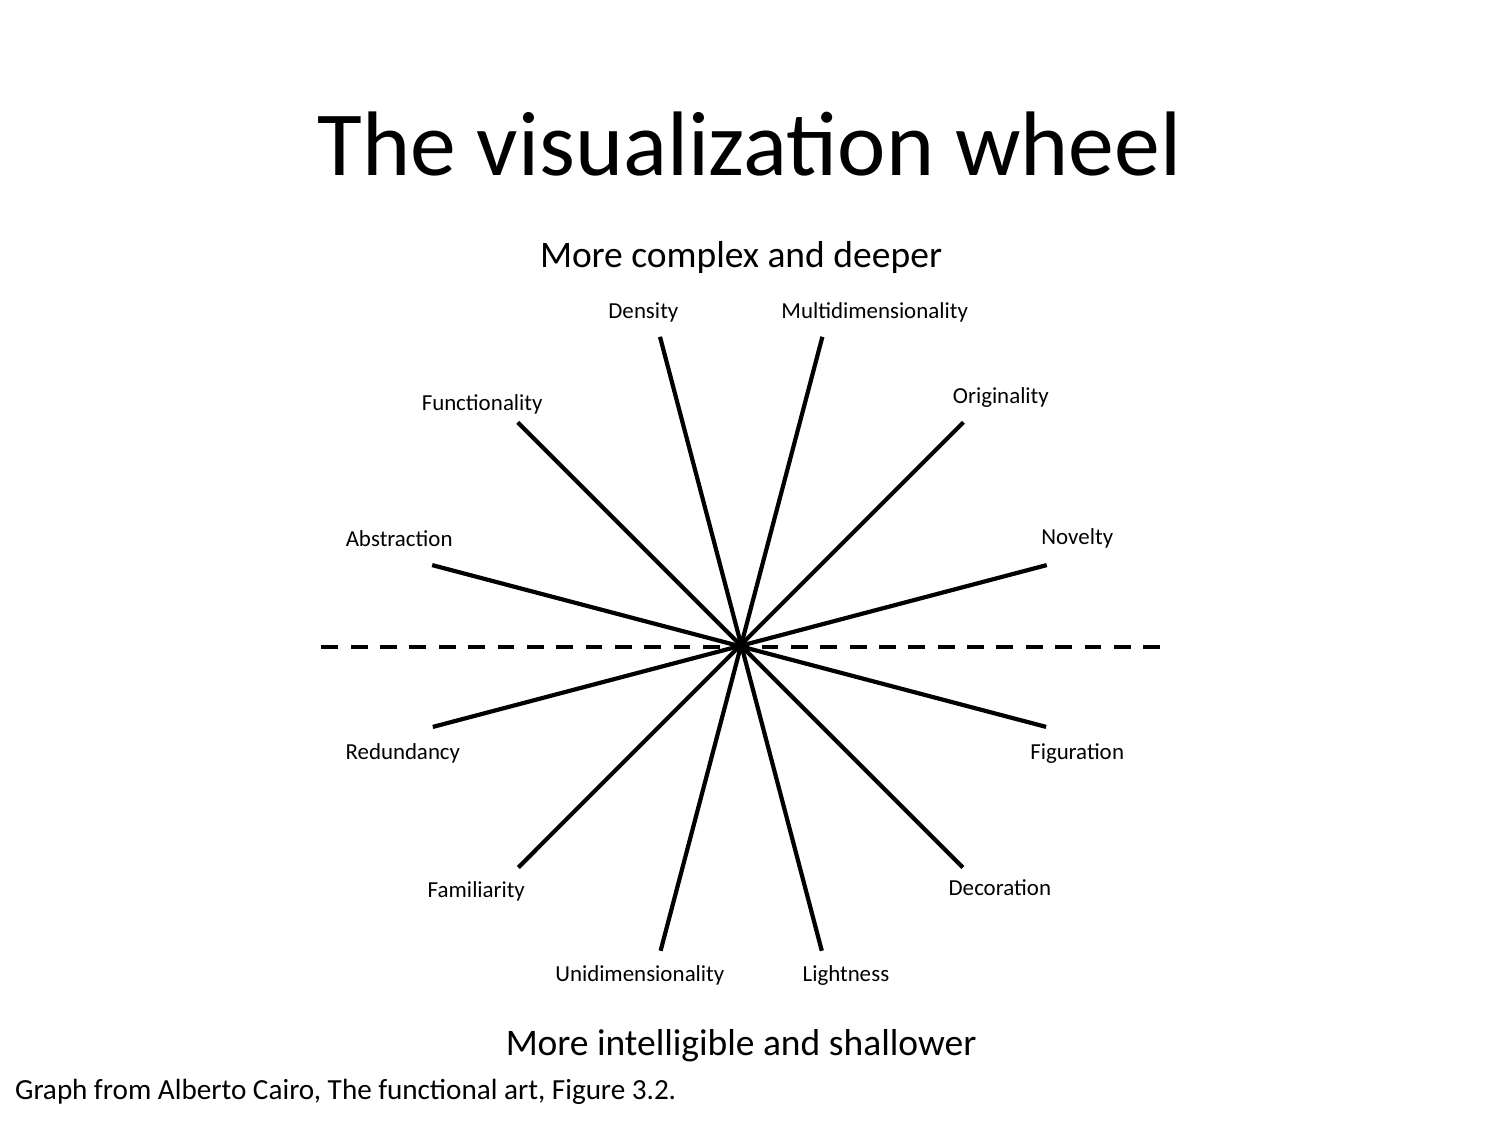

# The visualization wheel
More complex and deeper
Density
Multidimensionality
Originality
Functionality
Novelty
Abstraction
Redundancy
Figuration
Decoration
Familiarity
Unidimensionality
Lightness
More intelligible and shallower
Graph from Alberto Cairo, The functional art, Figure 3.2.